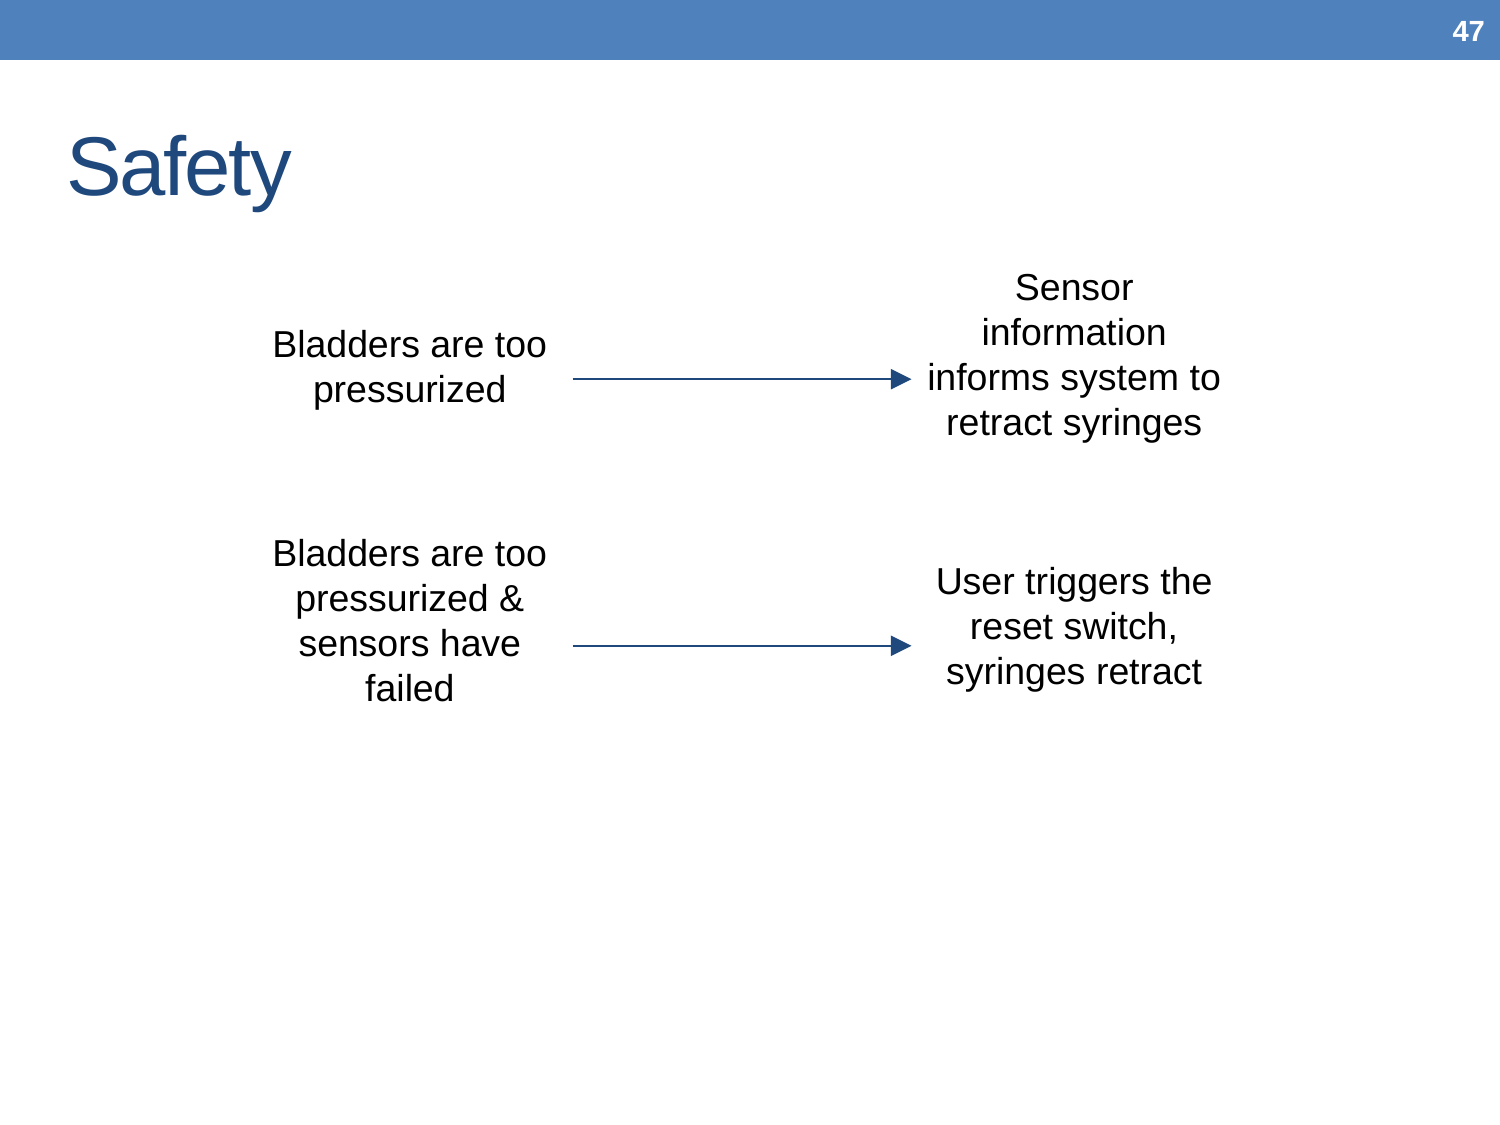

47
# Safety
Sensor information informs system to retract syringes
Bladders are too pressurized
Bladders are too pressurized &
sensors have failed

User triggers the reset switch, syringes retract